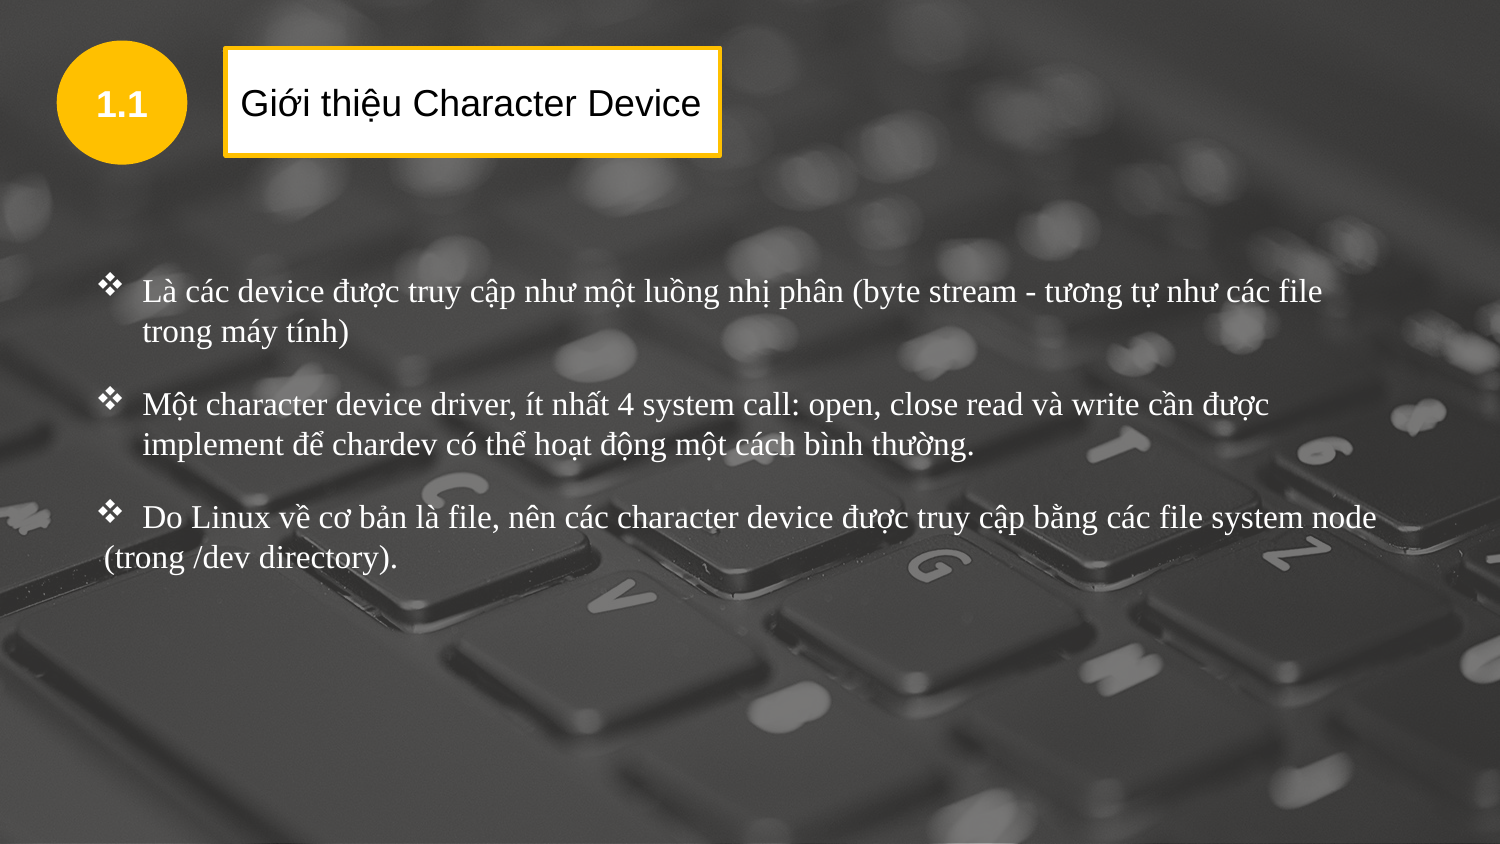

1.1
Giới thiệu Character Device
Là các device được truy cập như một luồng nhị phân (byte stream - tương tự như các file trong máy tính)
Một character device driver, ít nhất 4 system call: open, close read và write cần được implement để chardev có thể hoạt động một cách bình thường.
Do Linux về cơ bản là file, nên các character device được truy cập bằng các file system node
 (trong /dev directory).